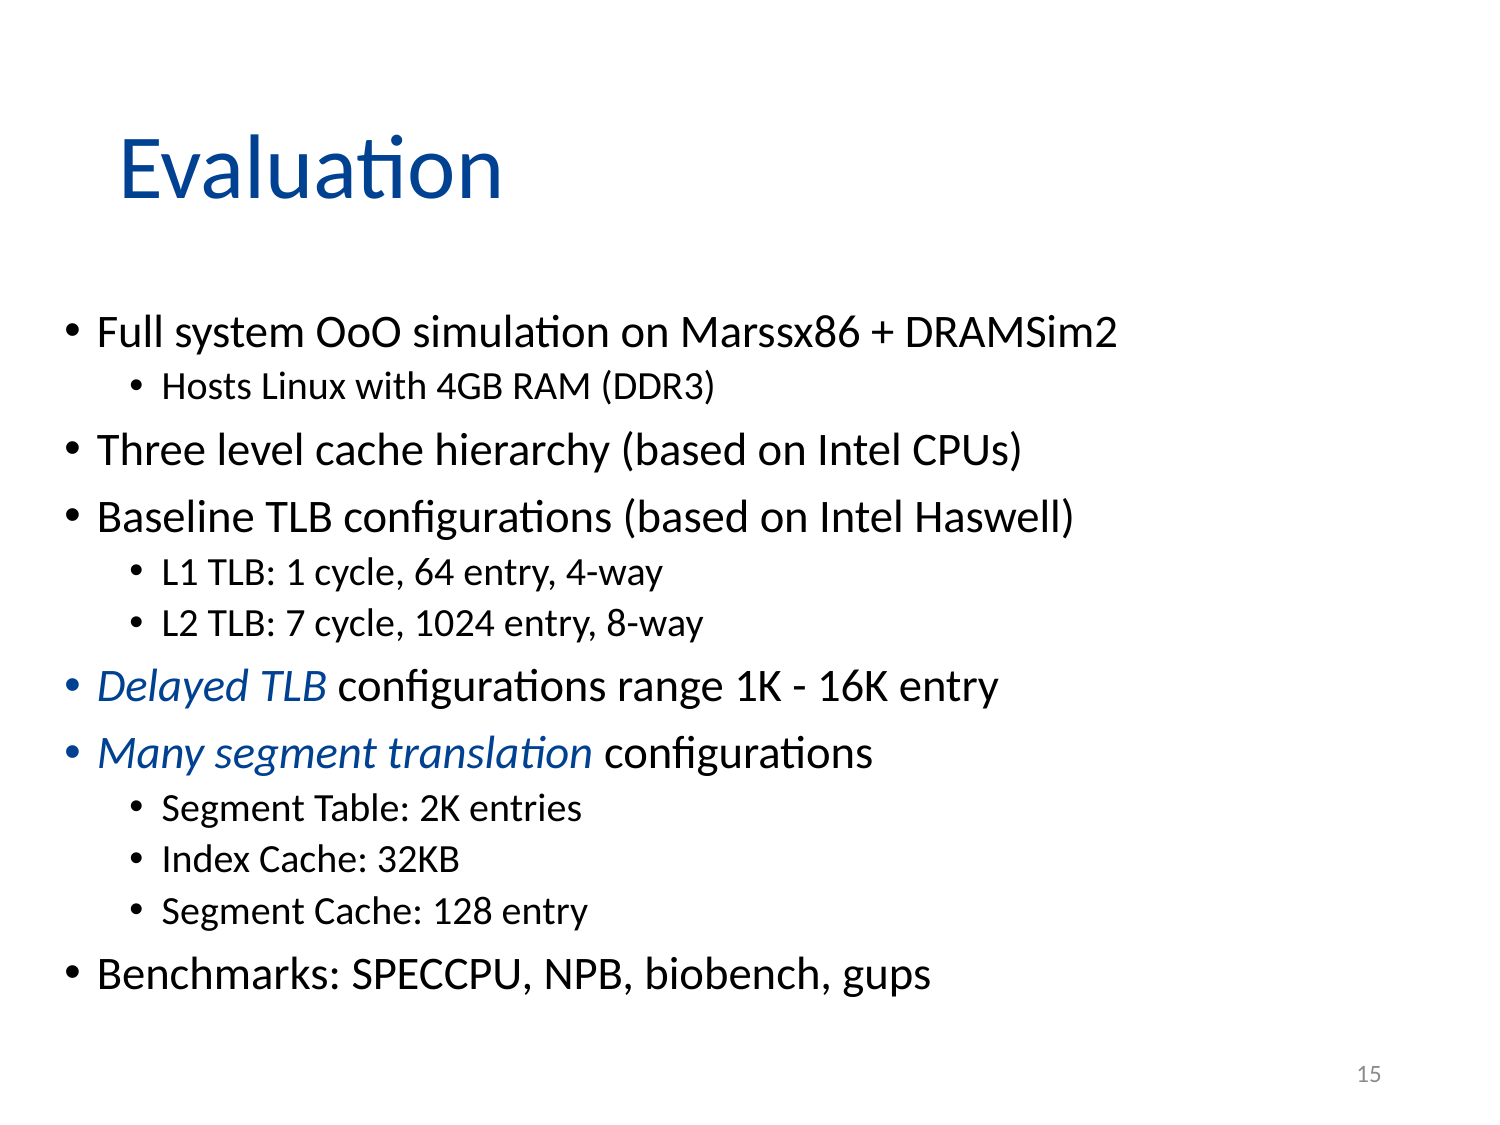

# Evaluation
Full system OoO simulation on Marssx86 + DRAMSim2
Hosts Linux with 4GB RAM (DDR3)
Three level cache hierarchy (based on Intel CPUs)
Baseline TLB configurations (based on Intel Haswell)
L1 TLB: 1 cycle, 64 entry, 4-way
L2 TLB: 7 cycle, 1024 entry, 8-way
Delayed TLB configurations range 1K - 16K entry
Many segment translation configurations
Segment Table: 2K entries
Index Cache: 32KB
Segment Cache: 128 entry
Benchmarks: SPECCPU, NPB, biobench, gups
15